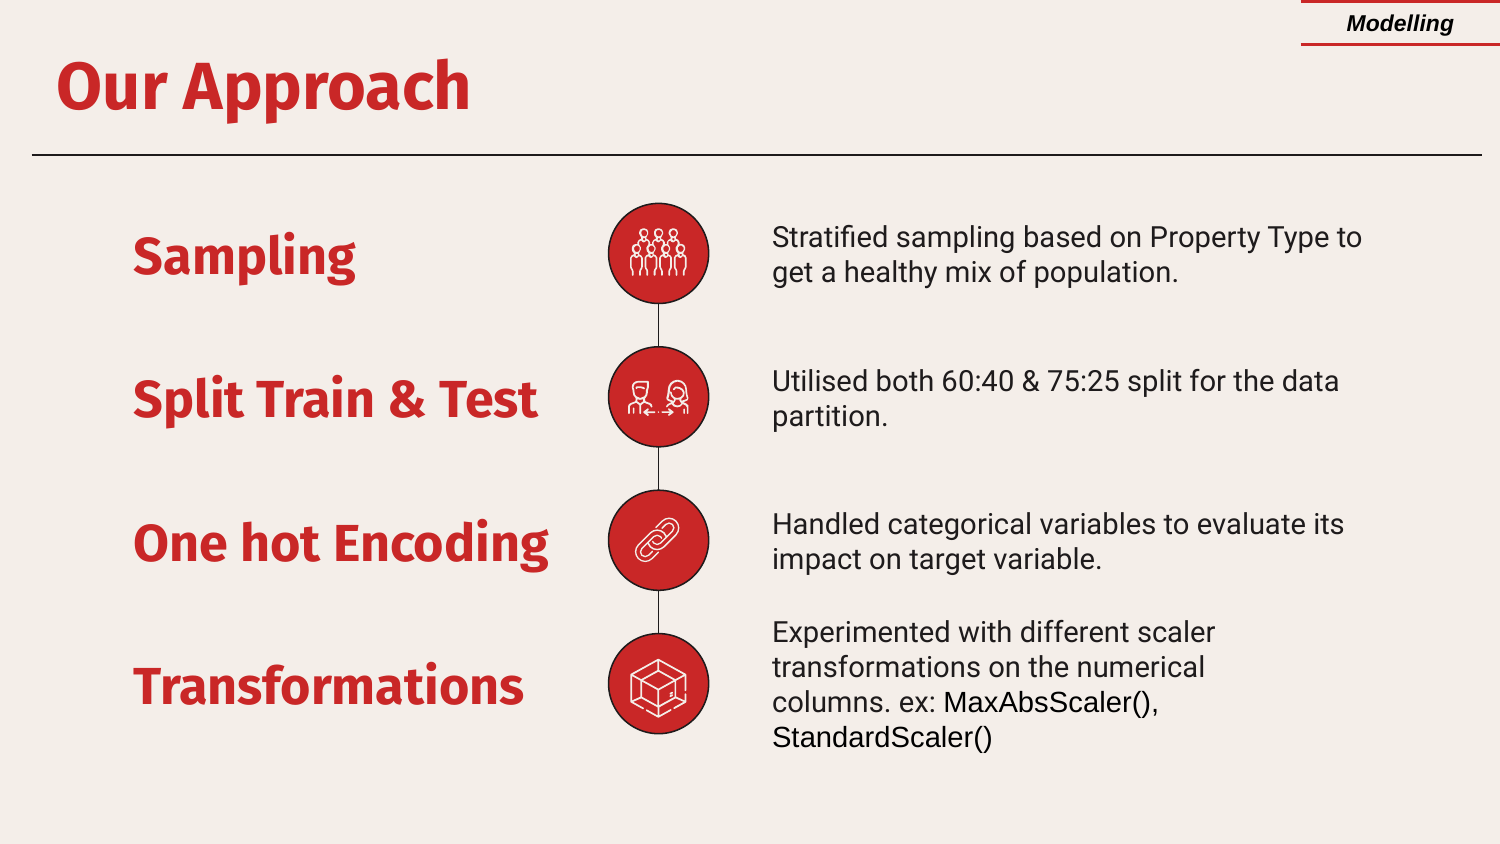

| Modelling |
| --- |
# Our Approach
Stratified sampling based on Property Type to get a healthy mix of population.

Sampling

Utilised both 60:40 & 75:25 split for the data partition.

Split Train & Test

Handled categorical variables to evaluate its impact on target variable.

One hot Encoding

Experimented with different scaler transformations on the numerical columns. ex: MaxAbsScaler(), StandardScaler()

Transformations